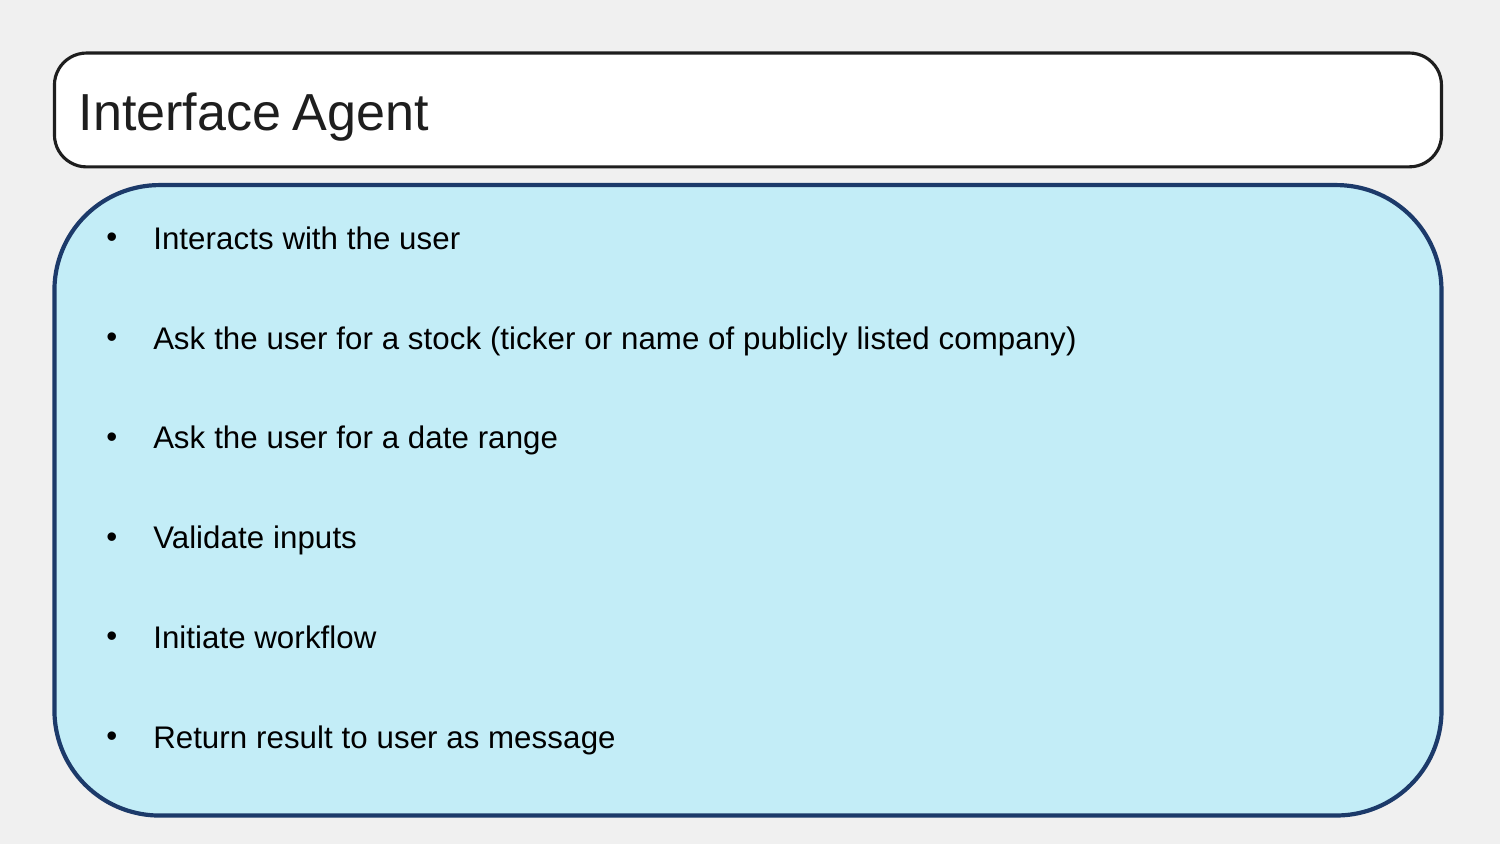

Interface Agent

Interacts with the user
Ask the user for a stock (ticker or name of publicly listed company)
Ask the user for a date range
Validate inputs
Initiate workflow
Return result to user as message